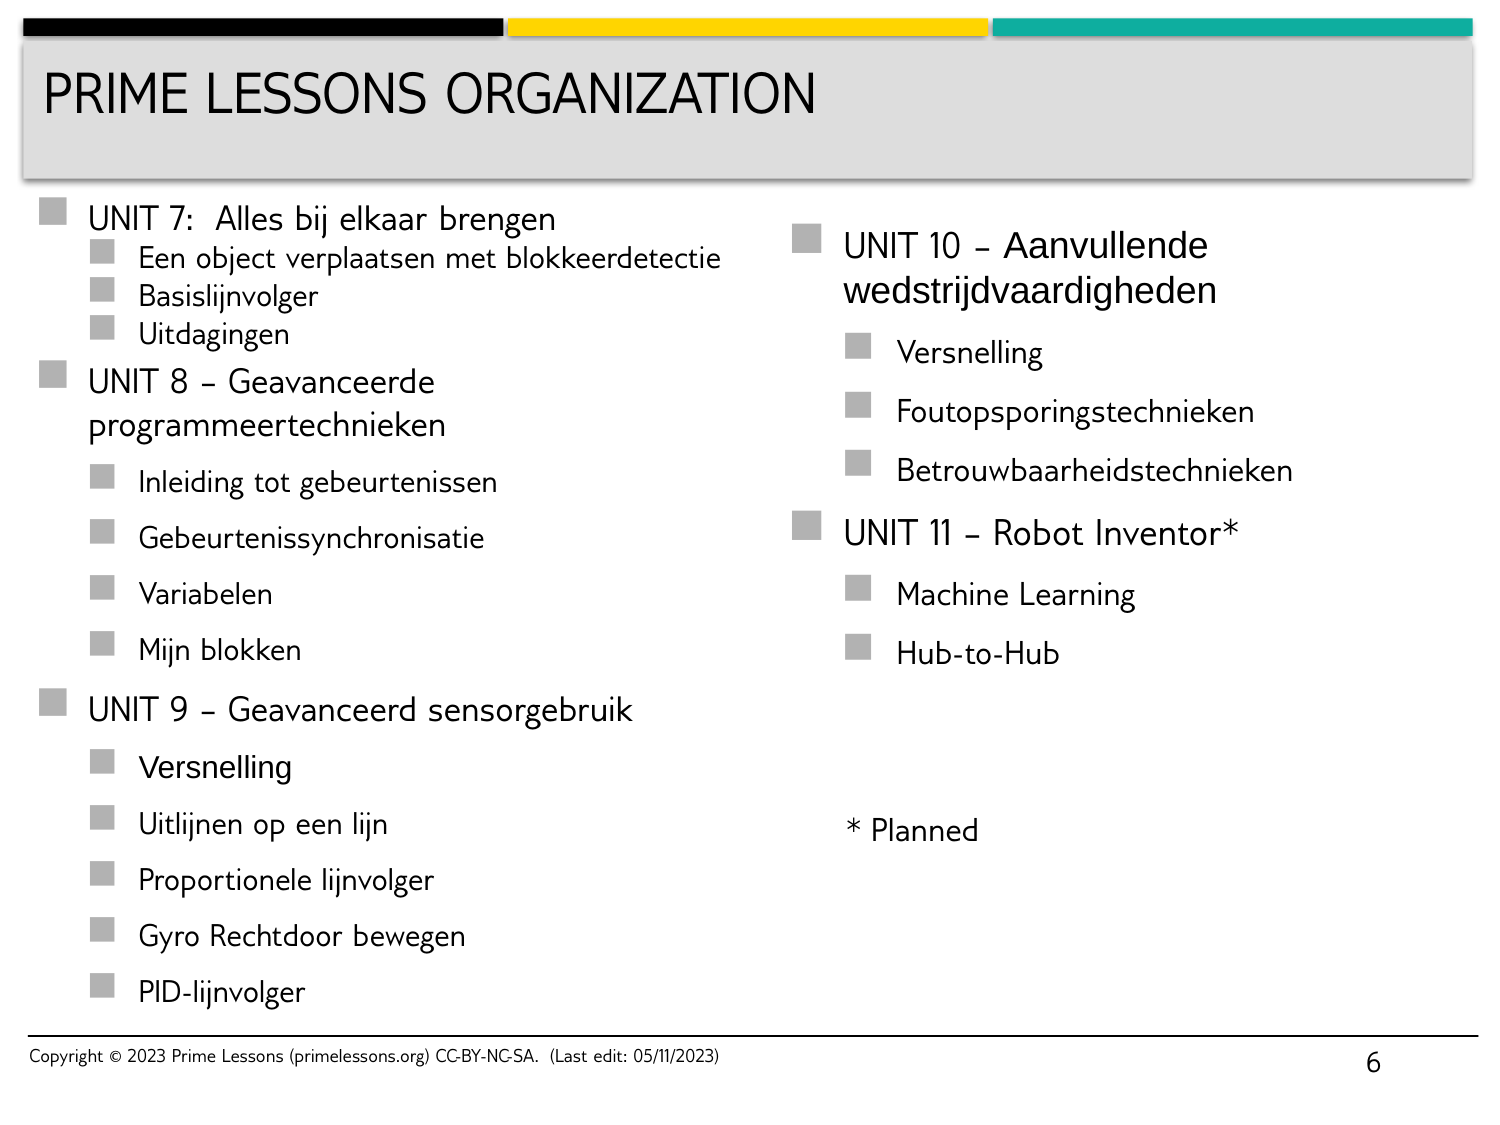

# PRIME lessons ORGANIZATION
UNIT 7:  Alles bij elkaar brengen
Een object verplaatsen met blokkeerdetectie
Basislijnvolger
Uitdagingen
UNIT 8 – Geavanceerde
programmeertechnieken
Inleiding tot gebeurtenissen
Gebeurtenissynchronisatie
Variabelen
Mijn blokken
UNIT 9 – Geavanceerd sensorgebruik
Versnelling
Uitlijnen op een lijn
Proportionele lijnvolger
Gyro Rechtdoor bewegen
PID-lijnvolger
UNIT 10 – Aanvullende wedstrijdvaardigheden
Versnelling
Foutopsporingstechnieken
Betrouwbaarheidstechnieken
UNIT 11 – Robot Inventor*
Machine Learning
Hub-to-Hub

* Planned
6
Copyright © 2023 Prime Lessons (primelessons.org) CC-BY-NC-SA.  (Last edit: 05/11/2023)